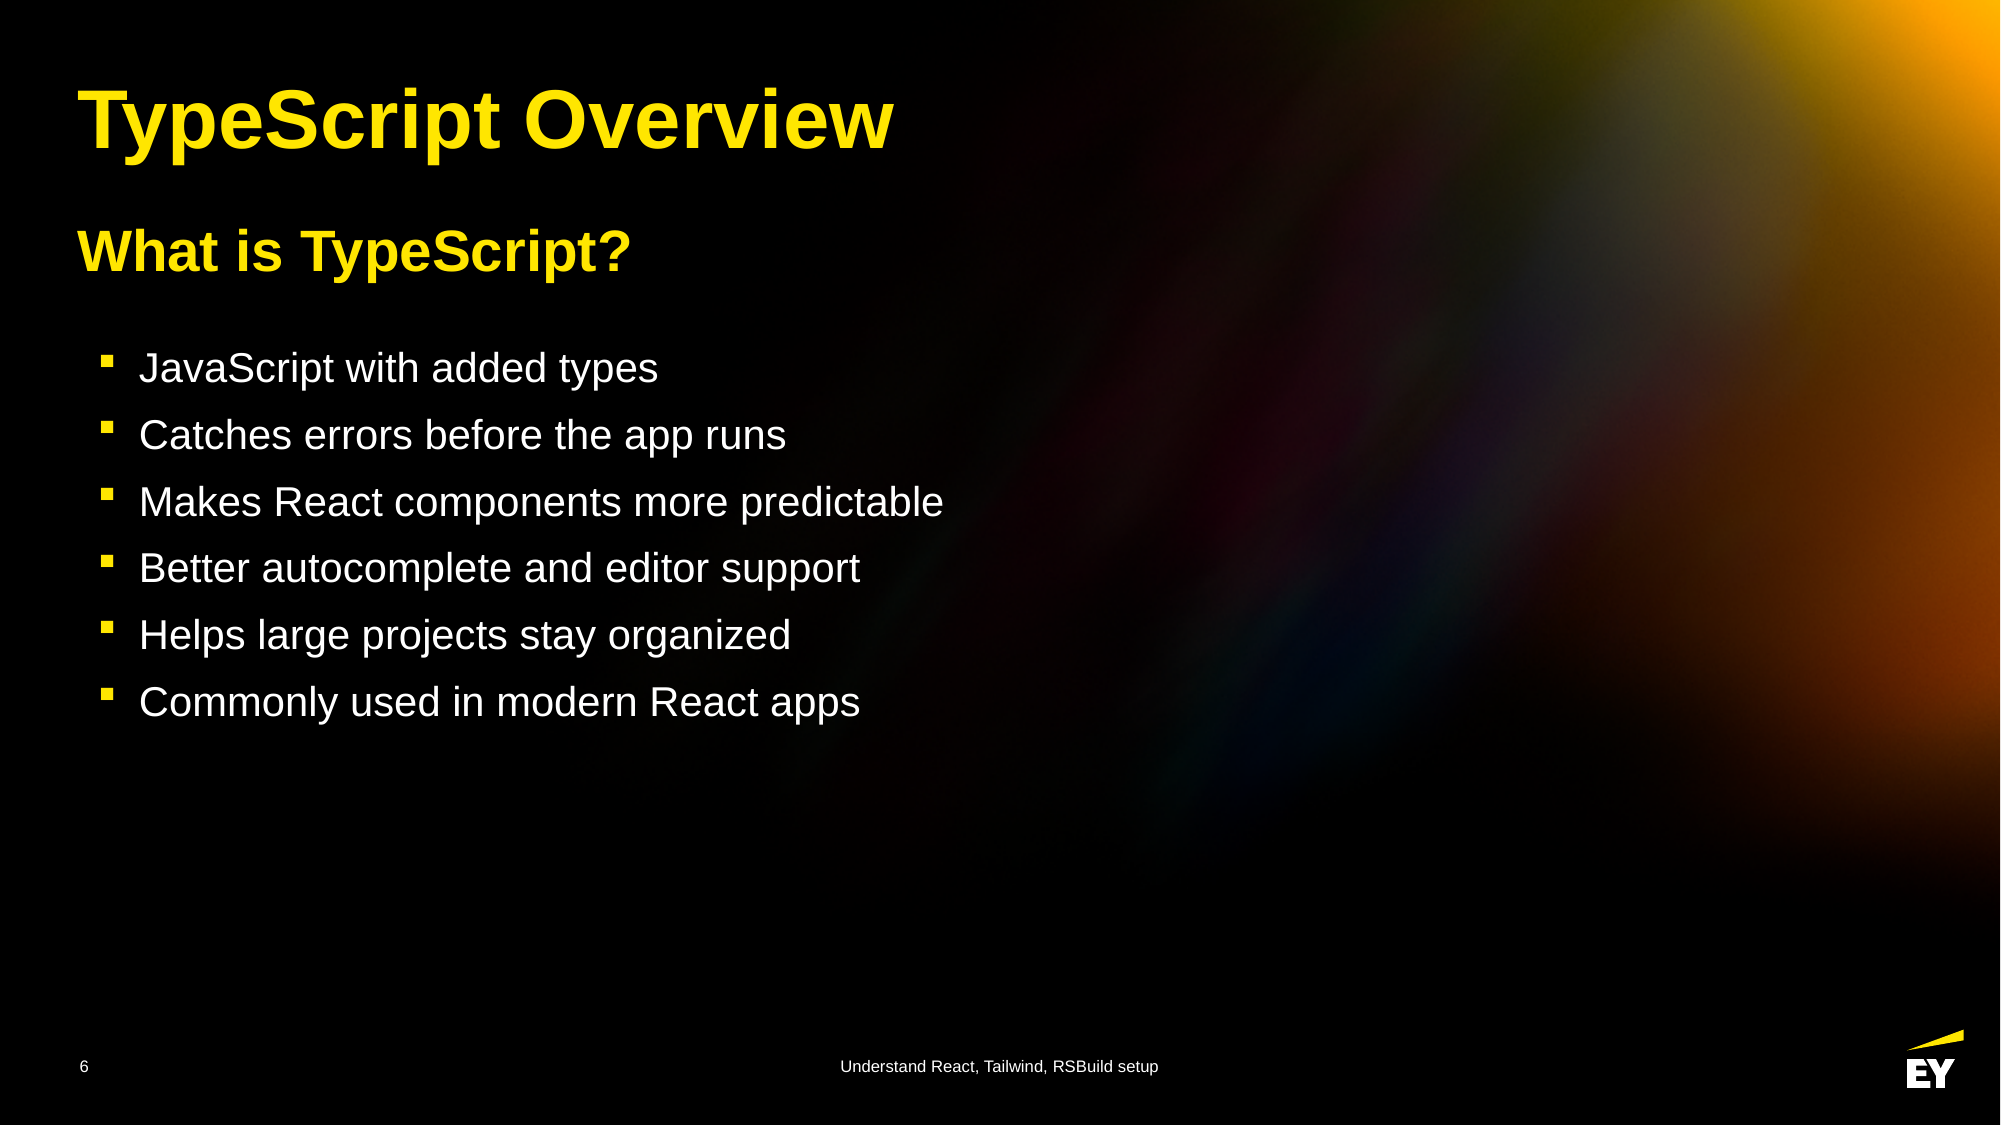

TypeScript Overview
# What is TypeScript?
JavaScript with added types
Catches errors before the app runs
Makes React components more predictable
Better autocomplete and editor support
Helps large projects stay organized
Commonly used in modern React apps

6
Understand React, Tailwind, RSBuild setup